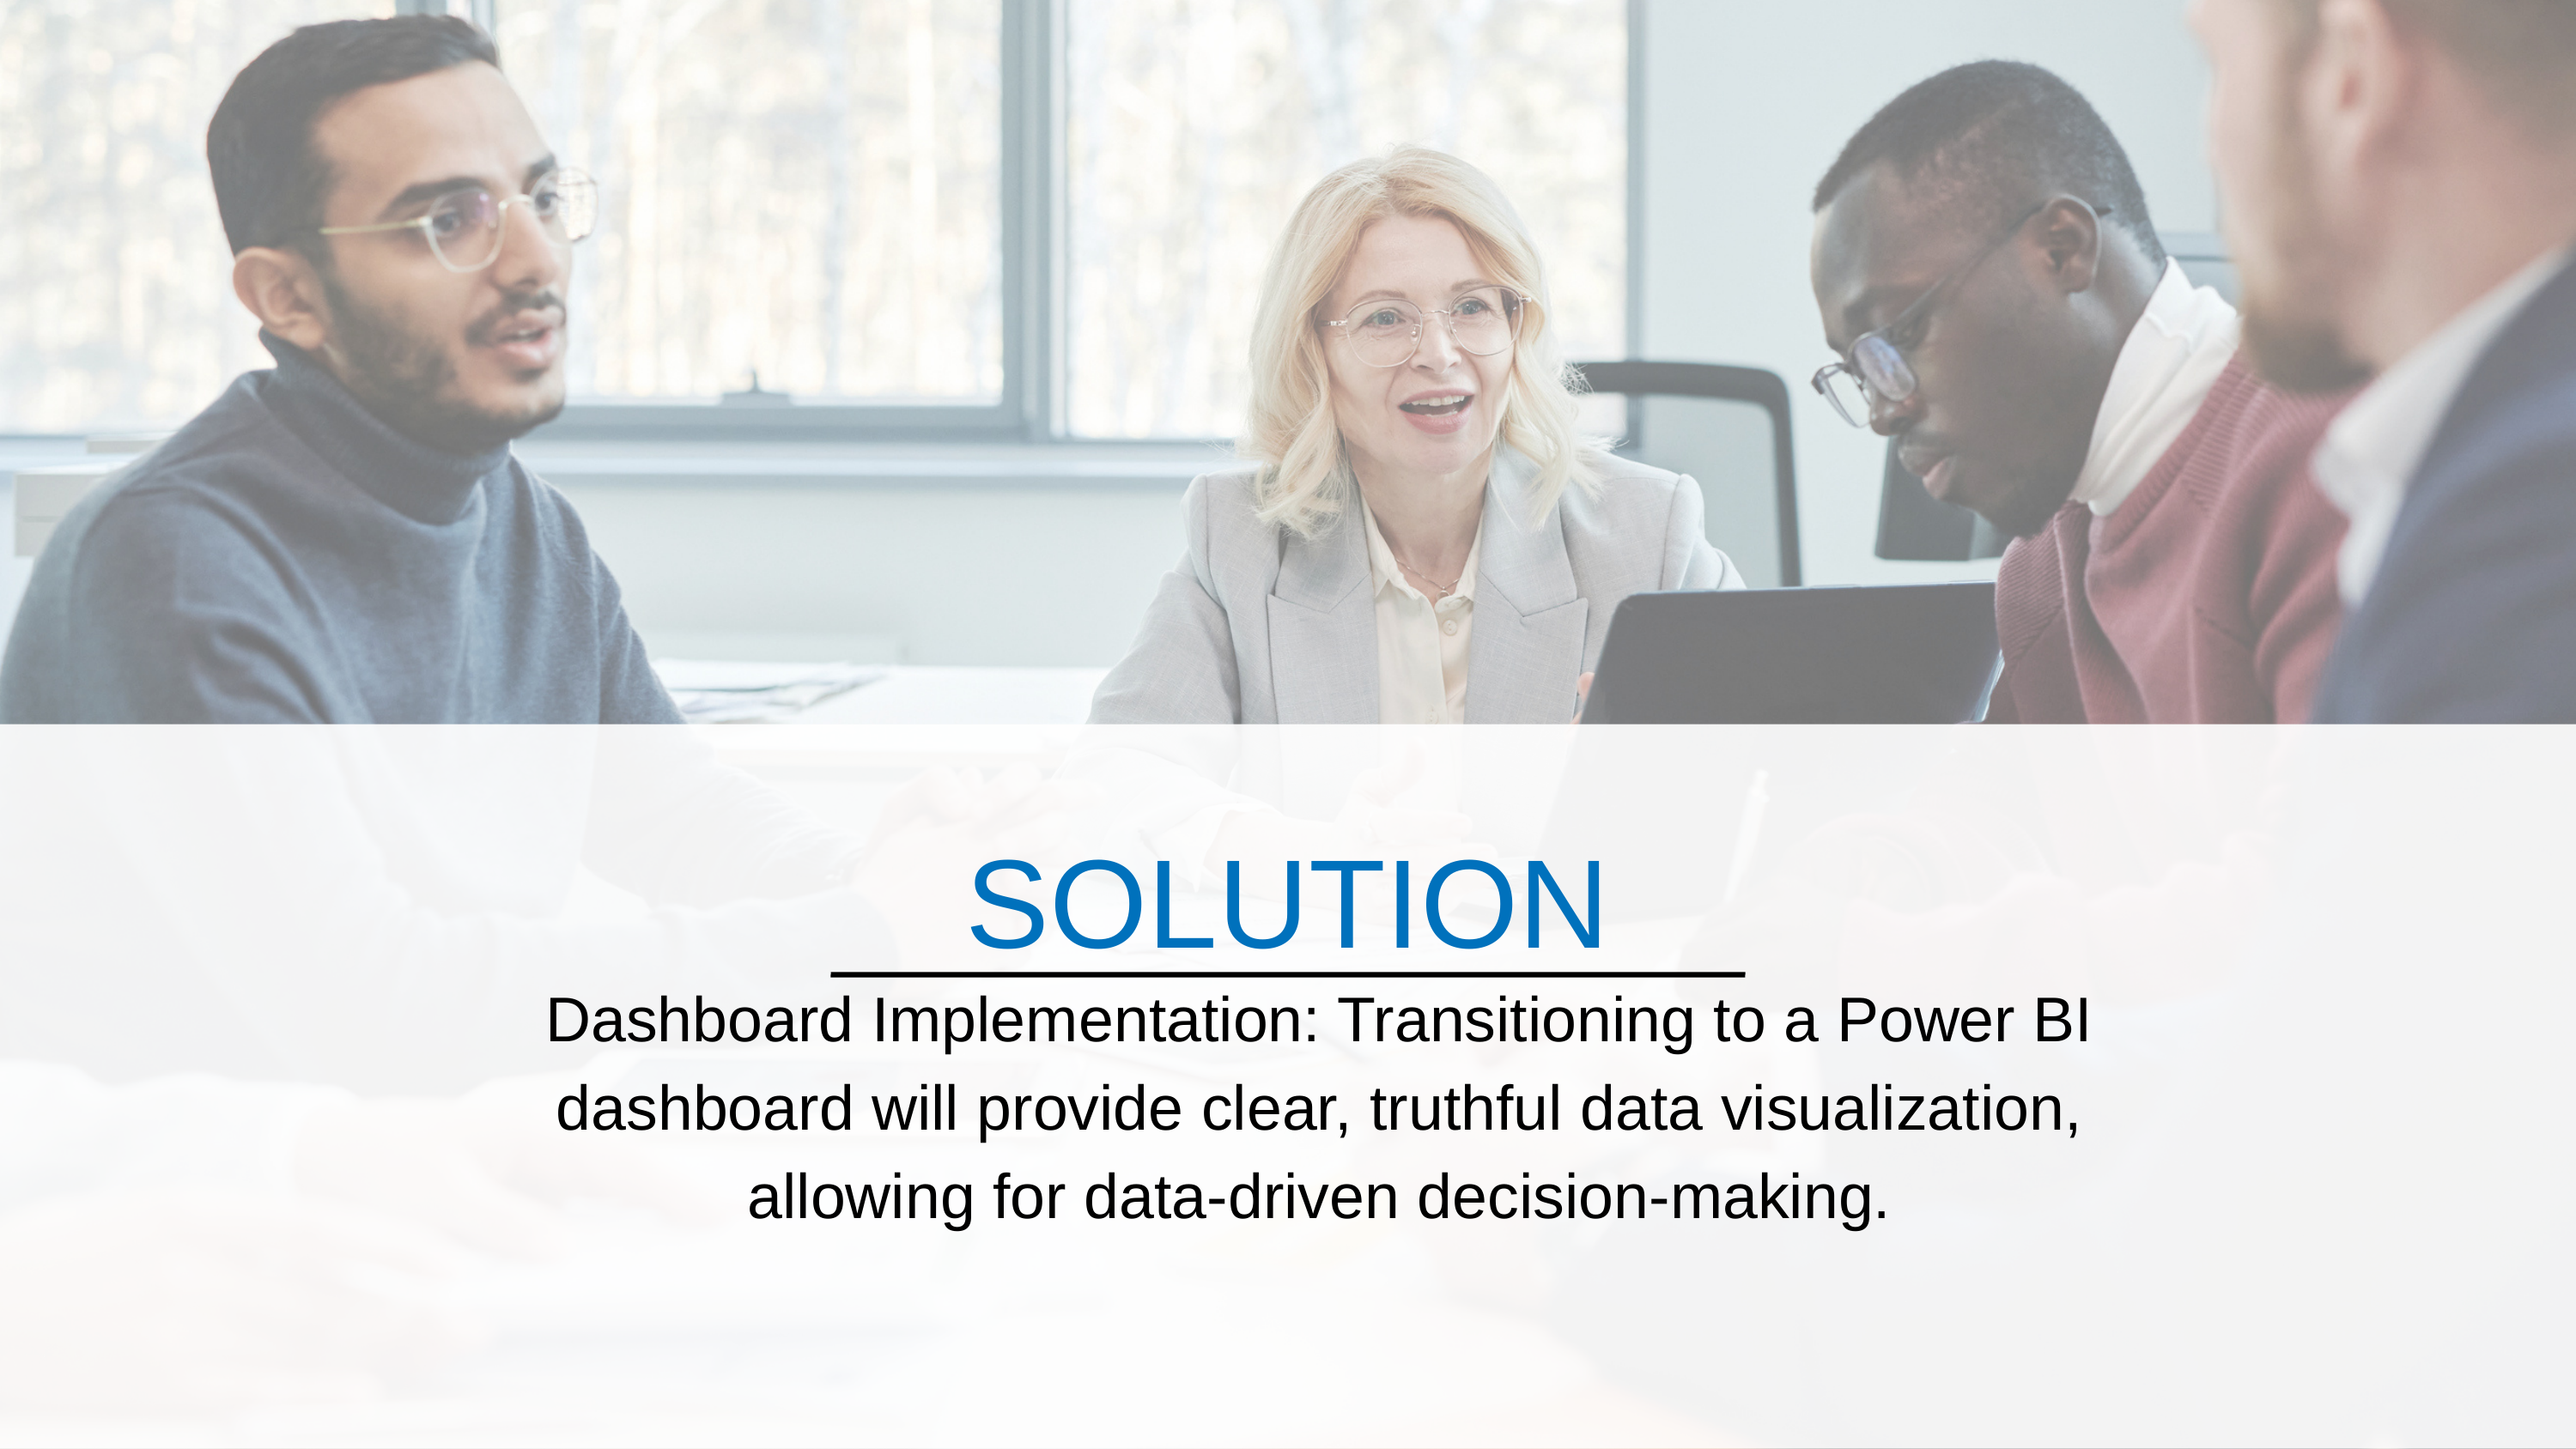

SOLUTION

Dashboard Implementation: Transitioning to a Power BI dashboard will provide clear, truthful data visualization, allowing for data-driven decision-making.